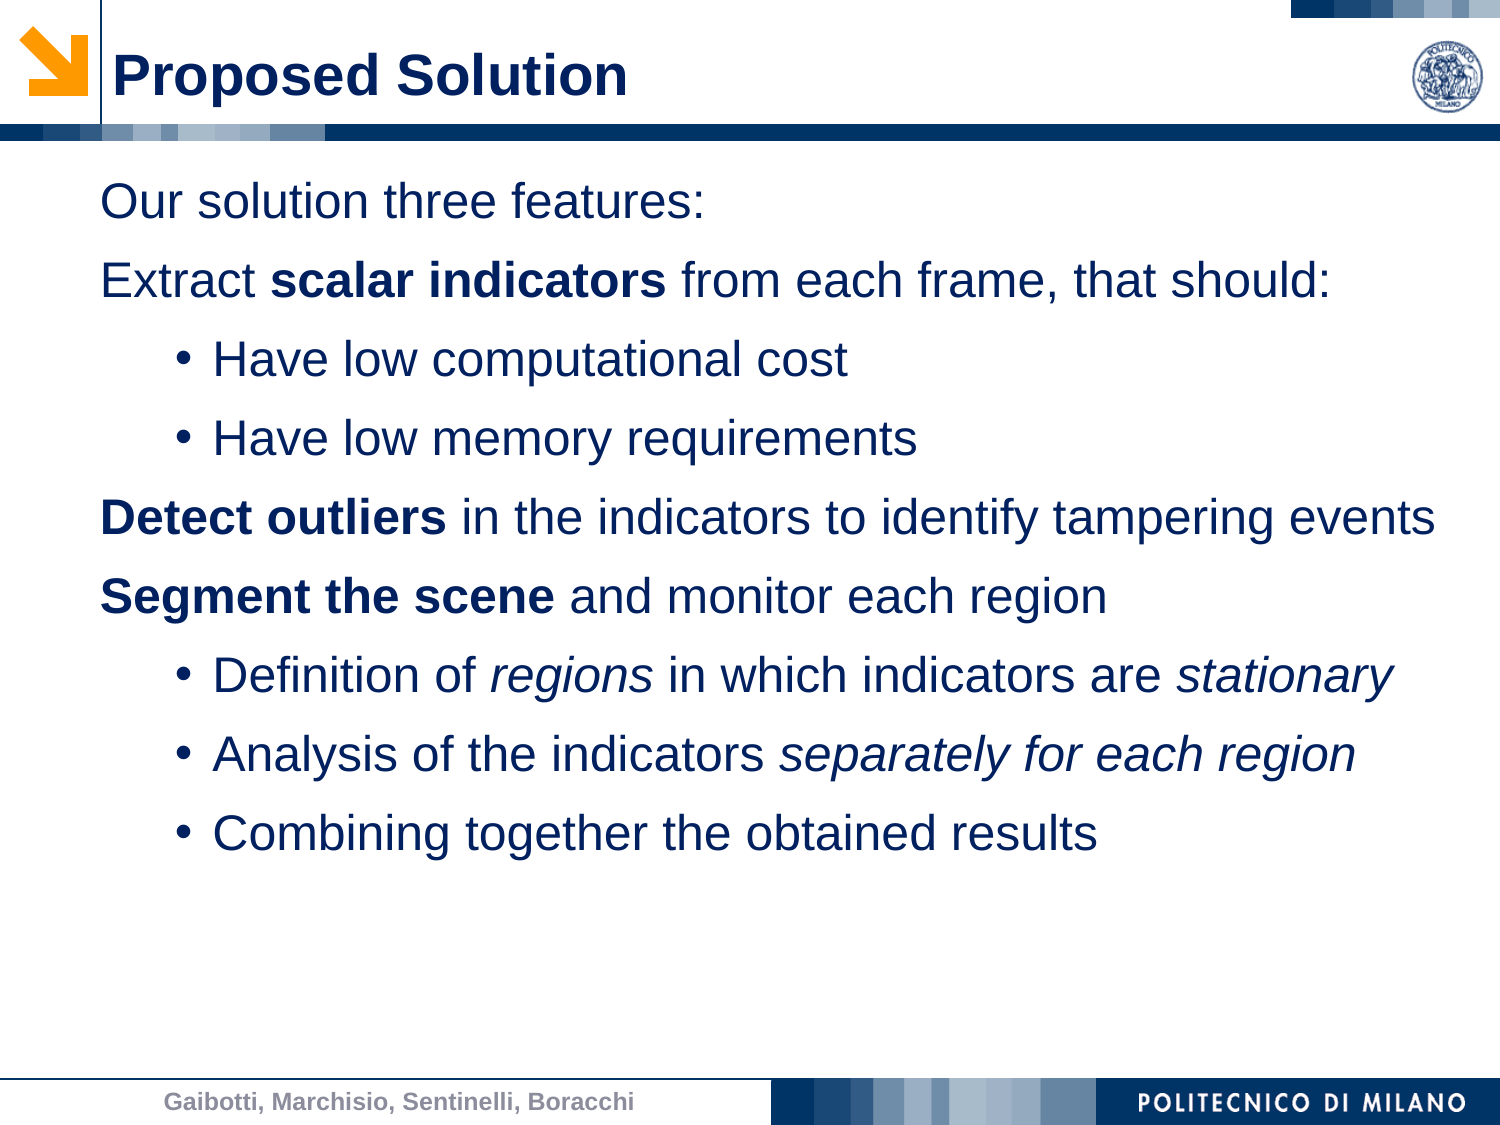

# Proposed Solution
Our solution three features:
Extract scalar indicators from each frame, that should:
Have low computational cost
Have low memory requirements
Detect outliers in the indicators to identify tampering events
Segment the scene and monitor each region
Definition of regions in which indicators are stationary
Analysis of the indicators separately for each region
Combining together the obtained results
Gaibotti, Marchisio, Sentinelli, Boracchi